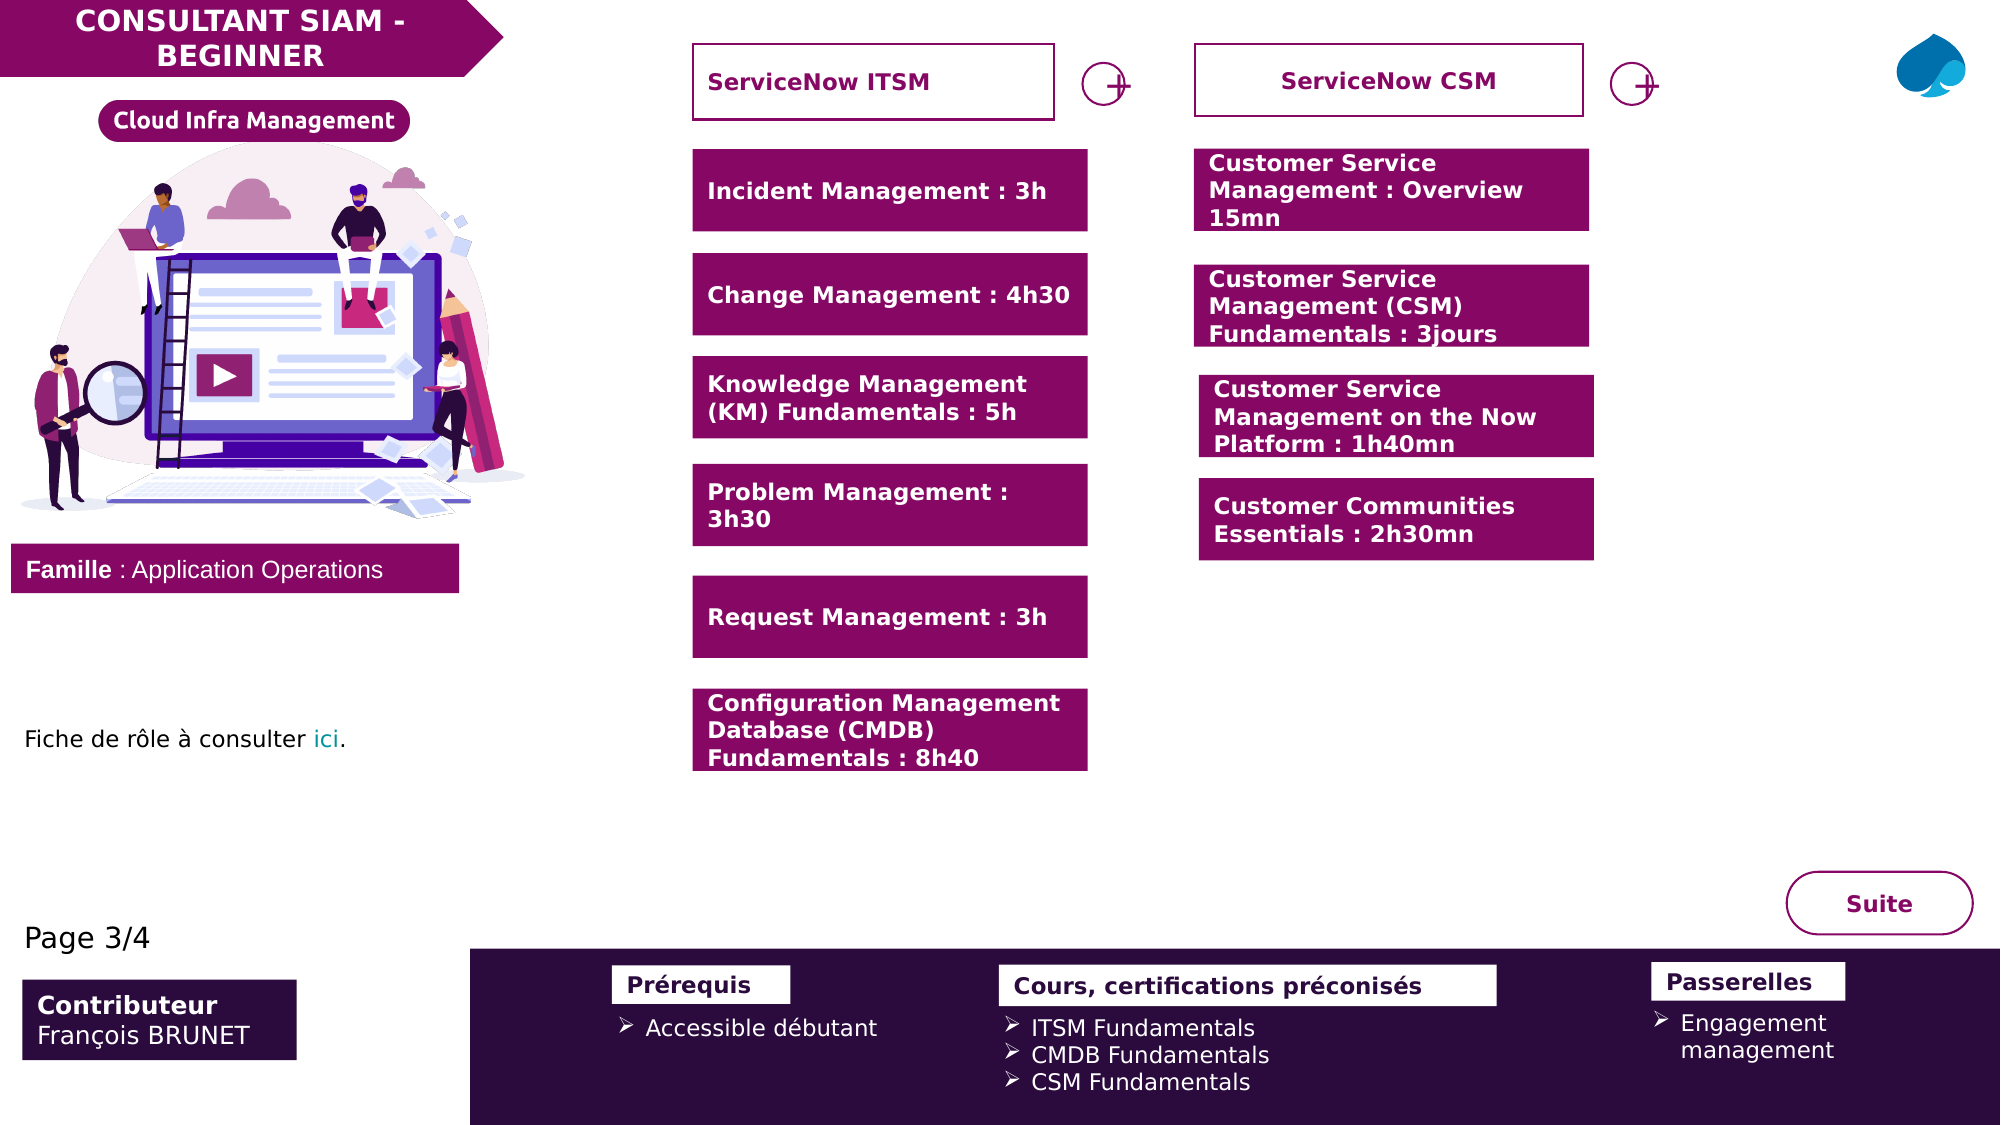

CONSULTANT SIAM - BEGINNER
ServiceNow CSM
ServiceNow ITSM
+
+
Customer Service Management : Overview 15mn
Incident Management : 3h
Change Management : 4h30
Customer Service Management (CSM) Fundamentals : 3jours
Knowledge Management (KM) Fundamentals : 5h
Customer Service Management on the Now Platform : 1h40mn
Problem Management : 3h30
Customer Communities Essentials : 2h30mn
Request Management : 3h
Configuration Management Database (CMDB) Fundamentals : 8h40
Fiche de rôle à consulter ici.
Suite
Page 3/4

Passerelles
Engagement management
Cours, certifications préconisés
Prérequis
Contributeur
François BRUNET
ITSM Fundamentals
CMDB Fundamentals
CSM Fundamentals
Accessible débutant